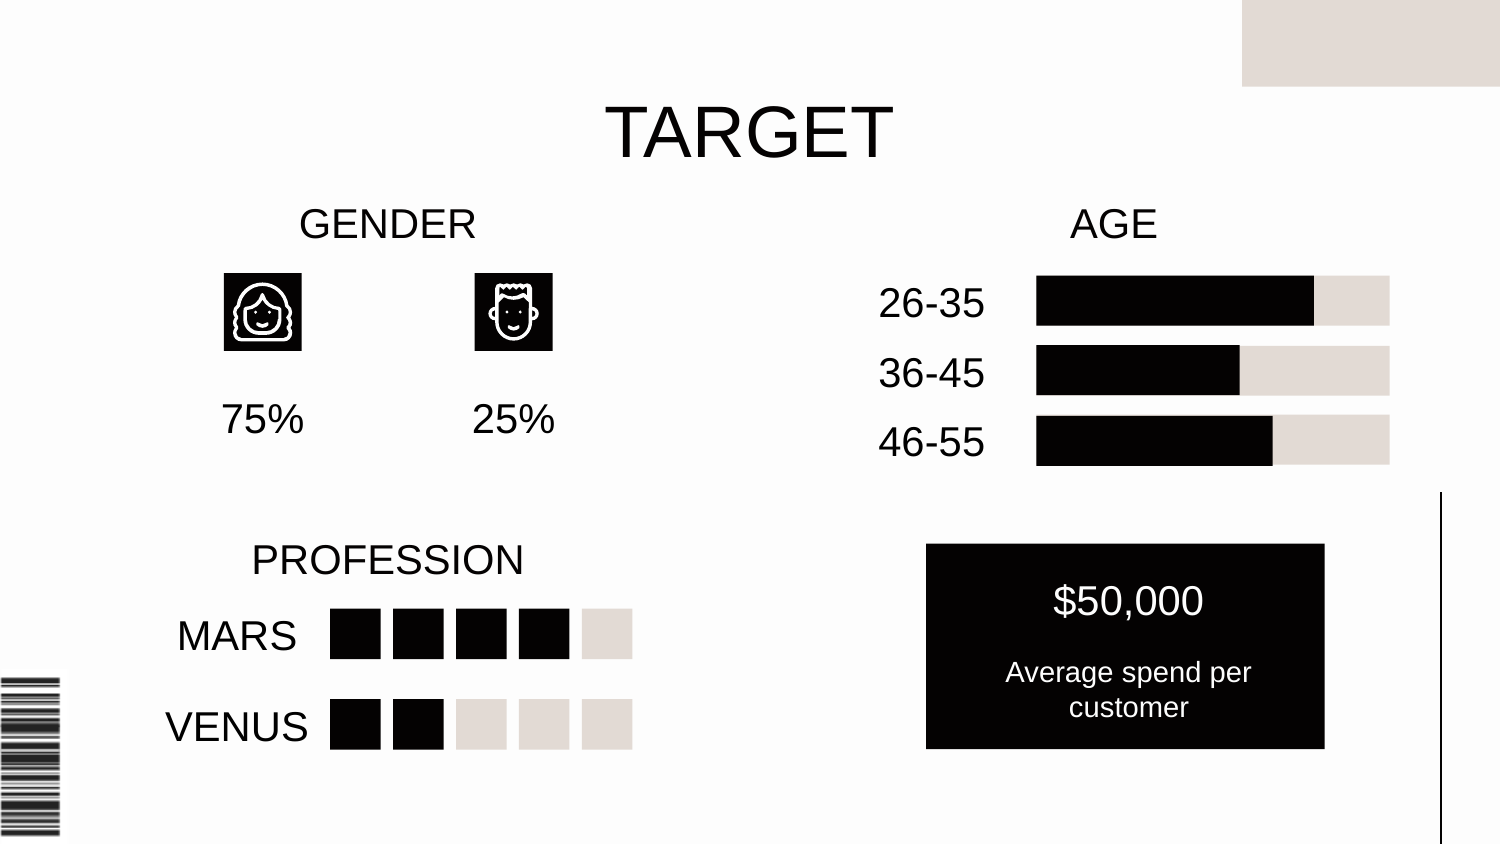

# TARGET
GENDER
AGE
26-35

36-45

75%
25%
46-55

PROFESSION

$50,000
MARS

Average spend per customer
VENUS